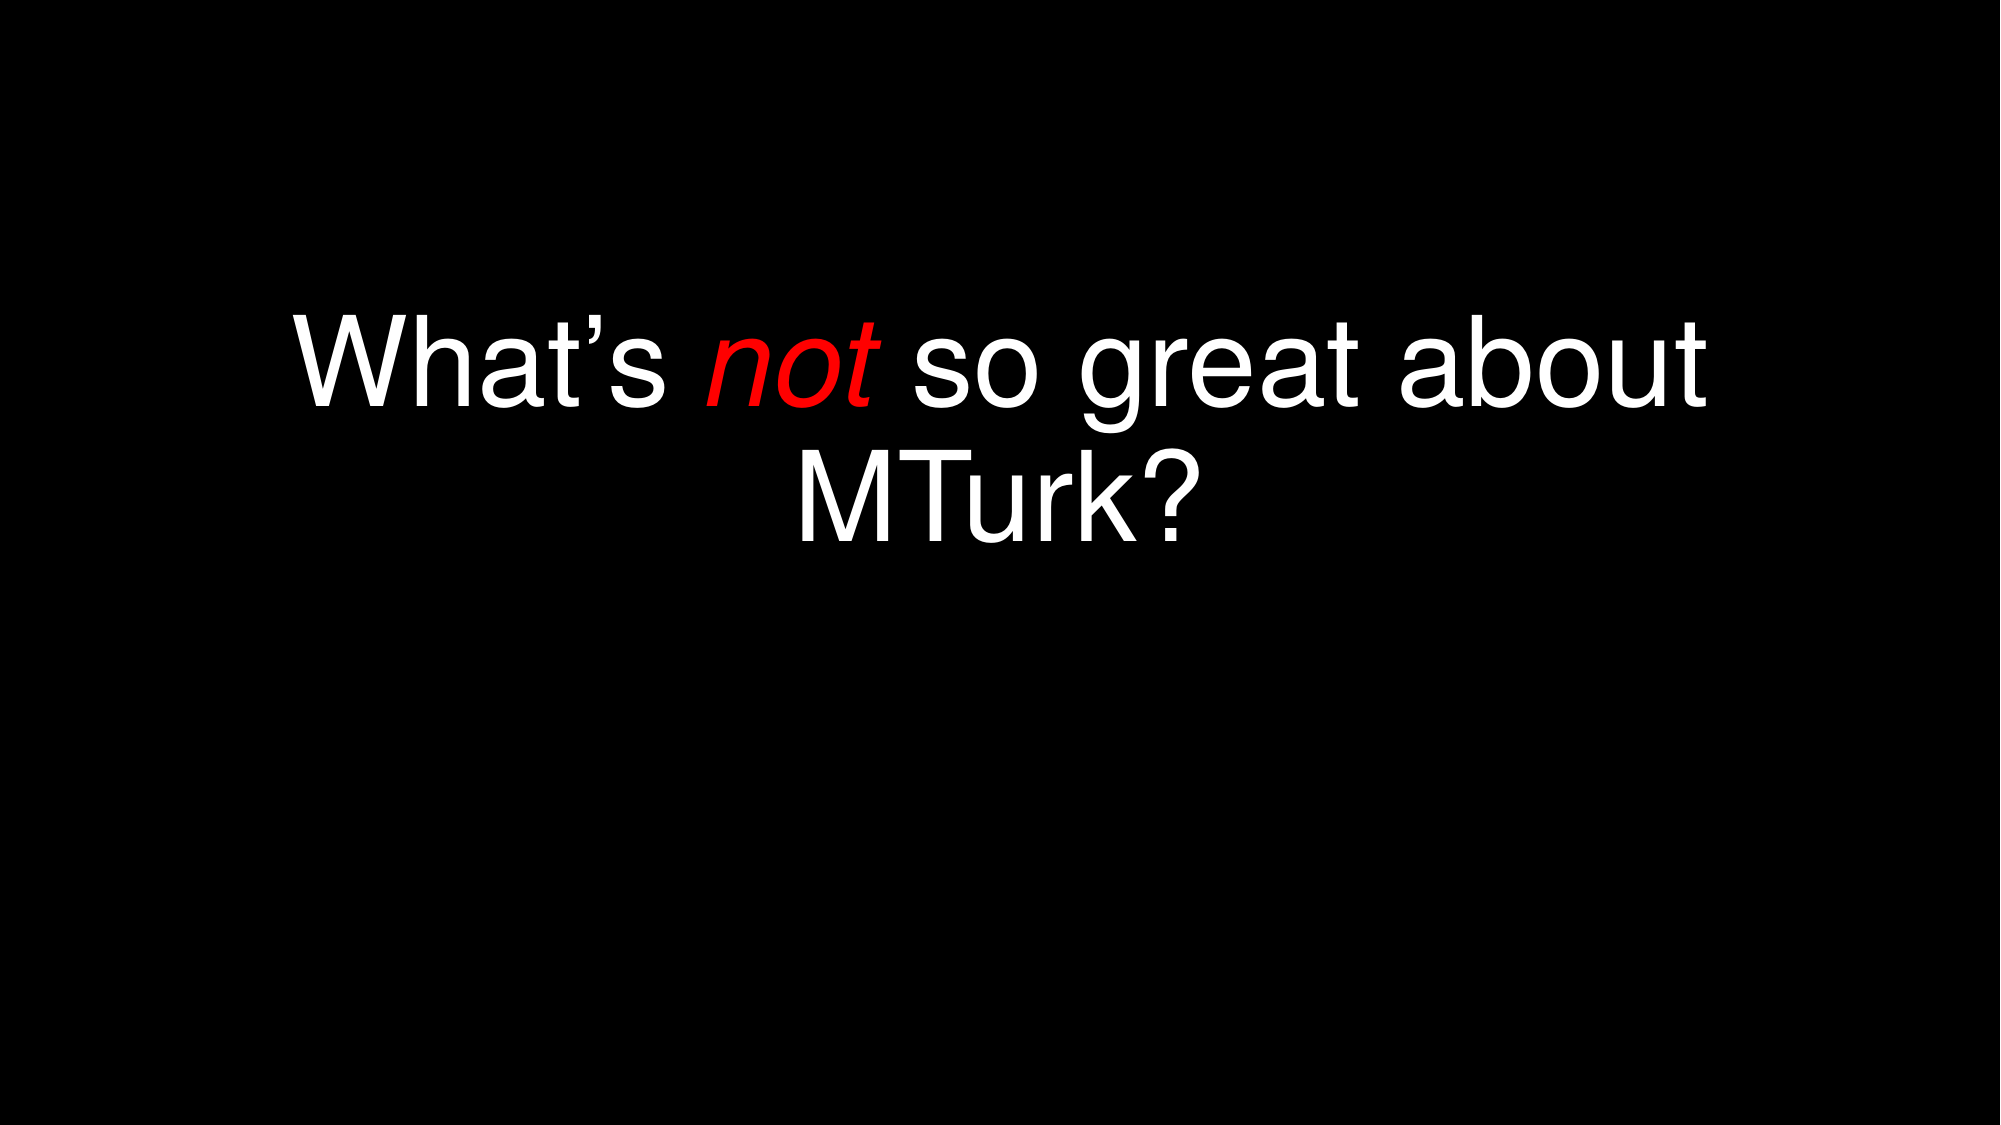

# What’s not so great about MTurk?